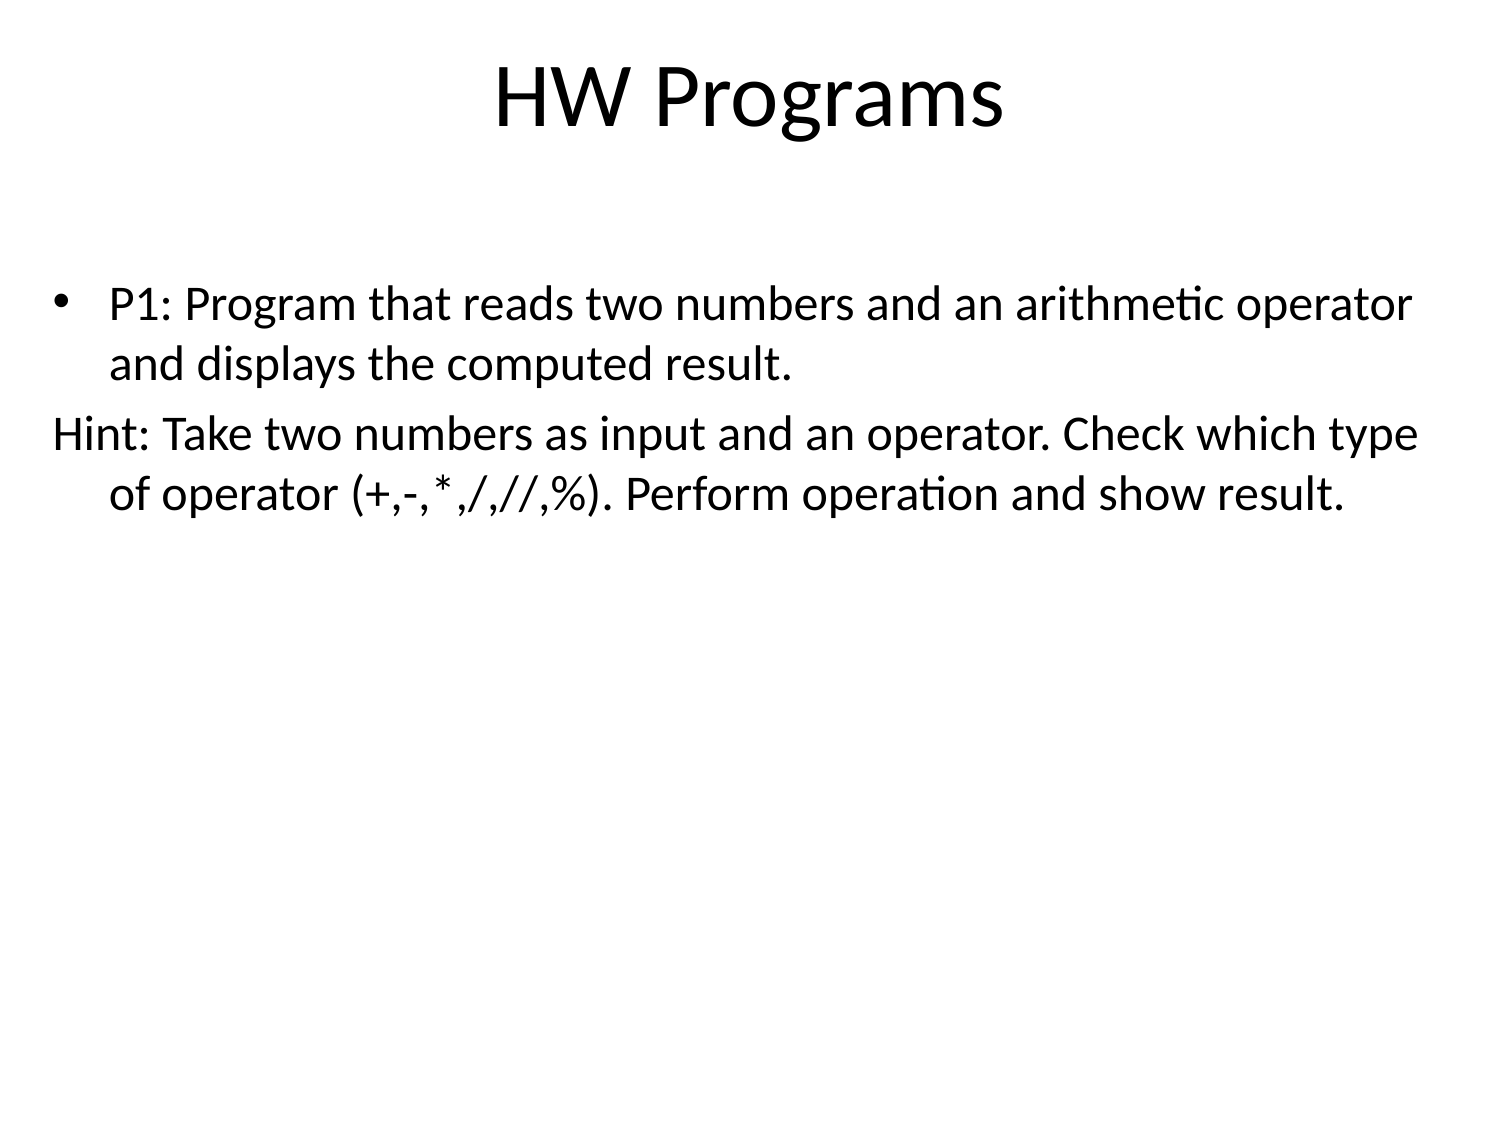

# HW Programs
P1: Program that reads two numbers and an arithmetic operator and displays the computed result.
Hint: Take two numbers as input and an operator. Check which type of operator (+,-,*,/,//,%). Perform operation and show result.